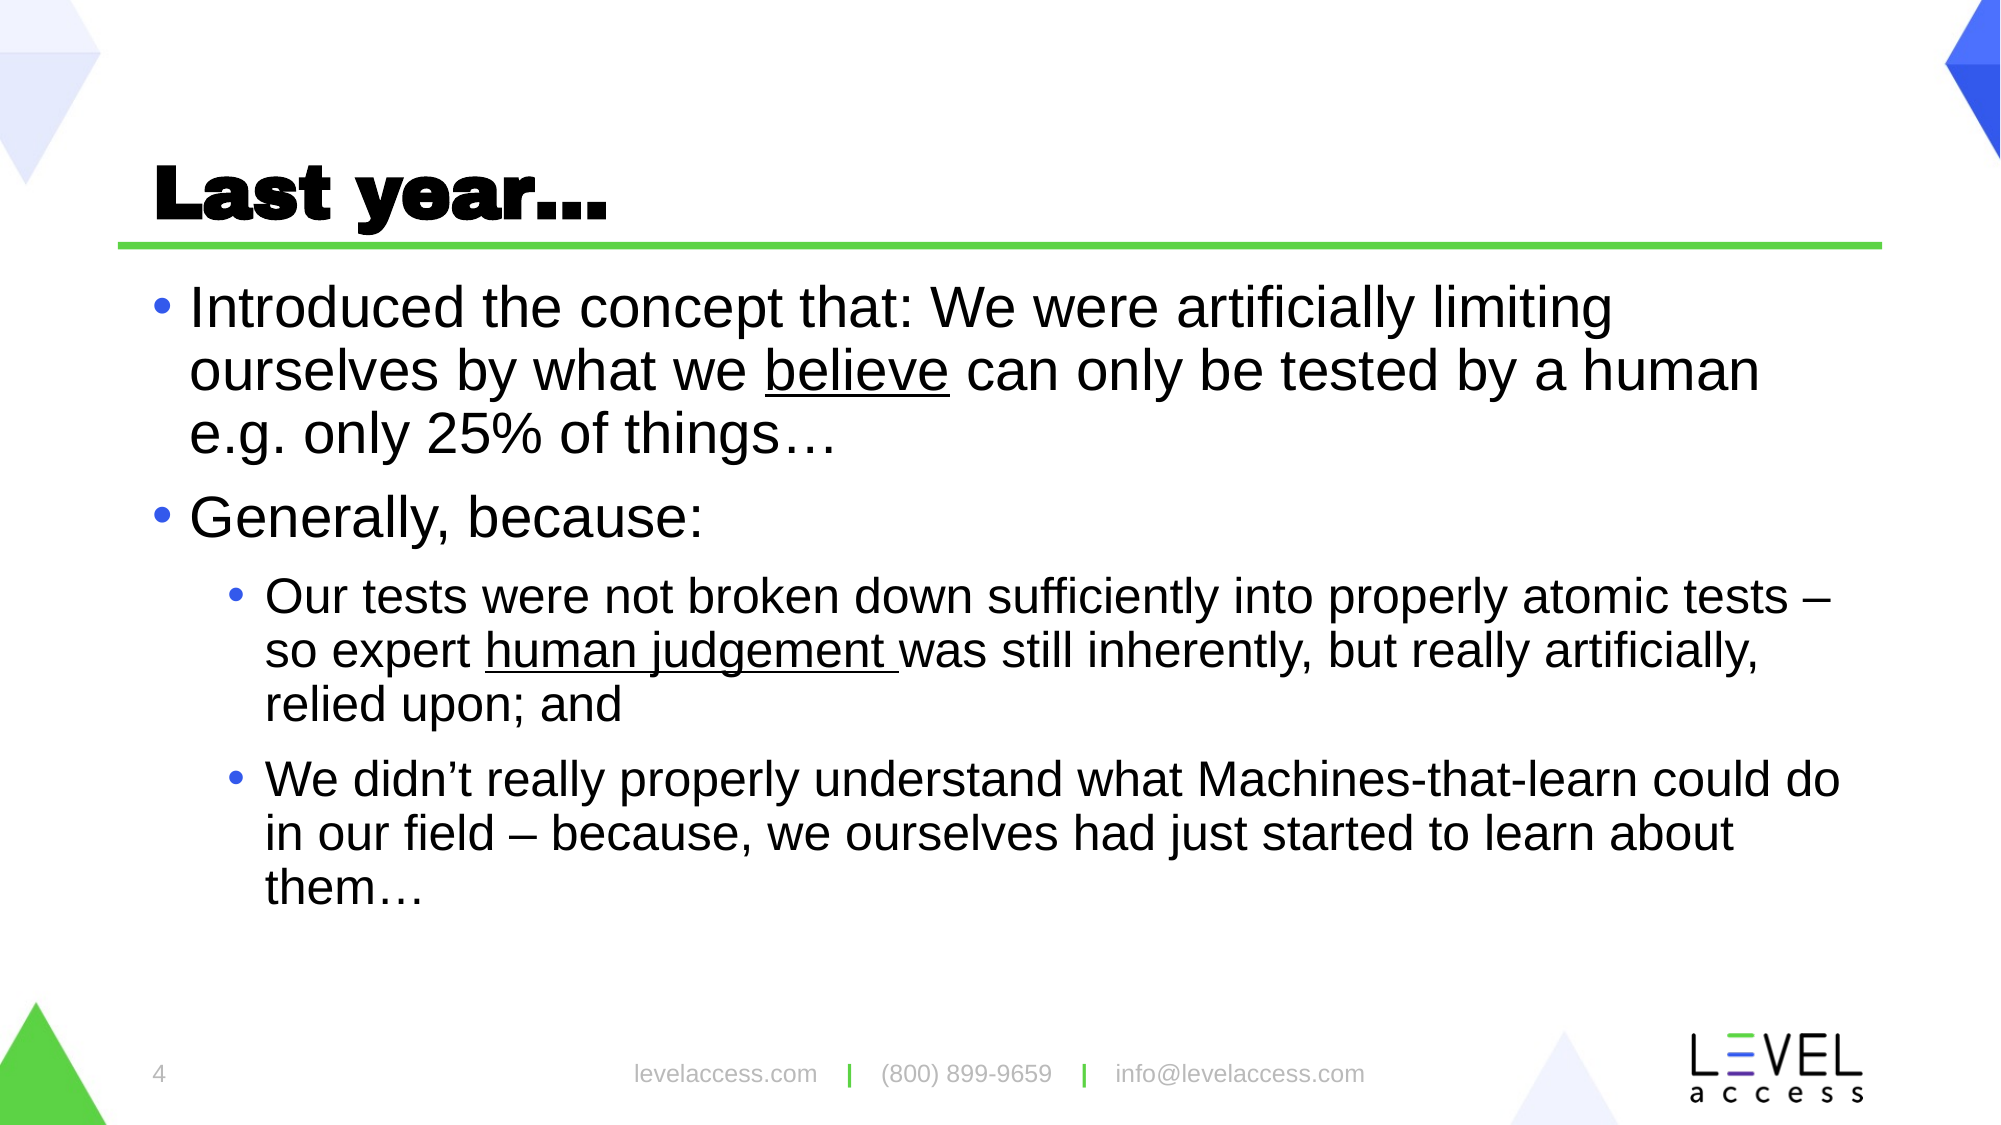

# Last year…
Introduced the concept that: We were artificially limiting ourselves by what we believe can only be tested by a human e.g. only 25% of things…
Generally, because:
Our tests were not broken down sufficiently into properly atomic tests – so expert human judgement was still inherently, but really artificially, relied upon; and
We didn’t really properly understand what Machines-that-learn could do in our field – because, we ourselves had just started to learn about them…
levelaccess.com    |    (800) 899-9659    |    info@levelaccess.com
4